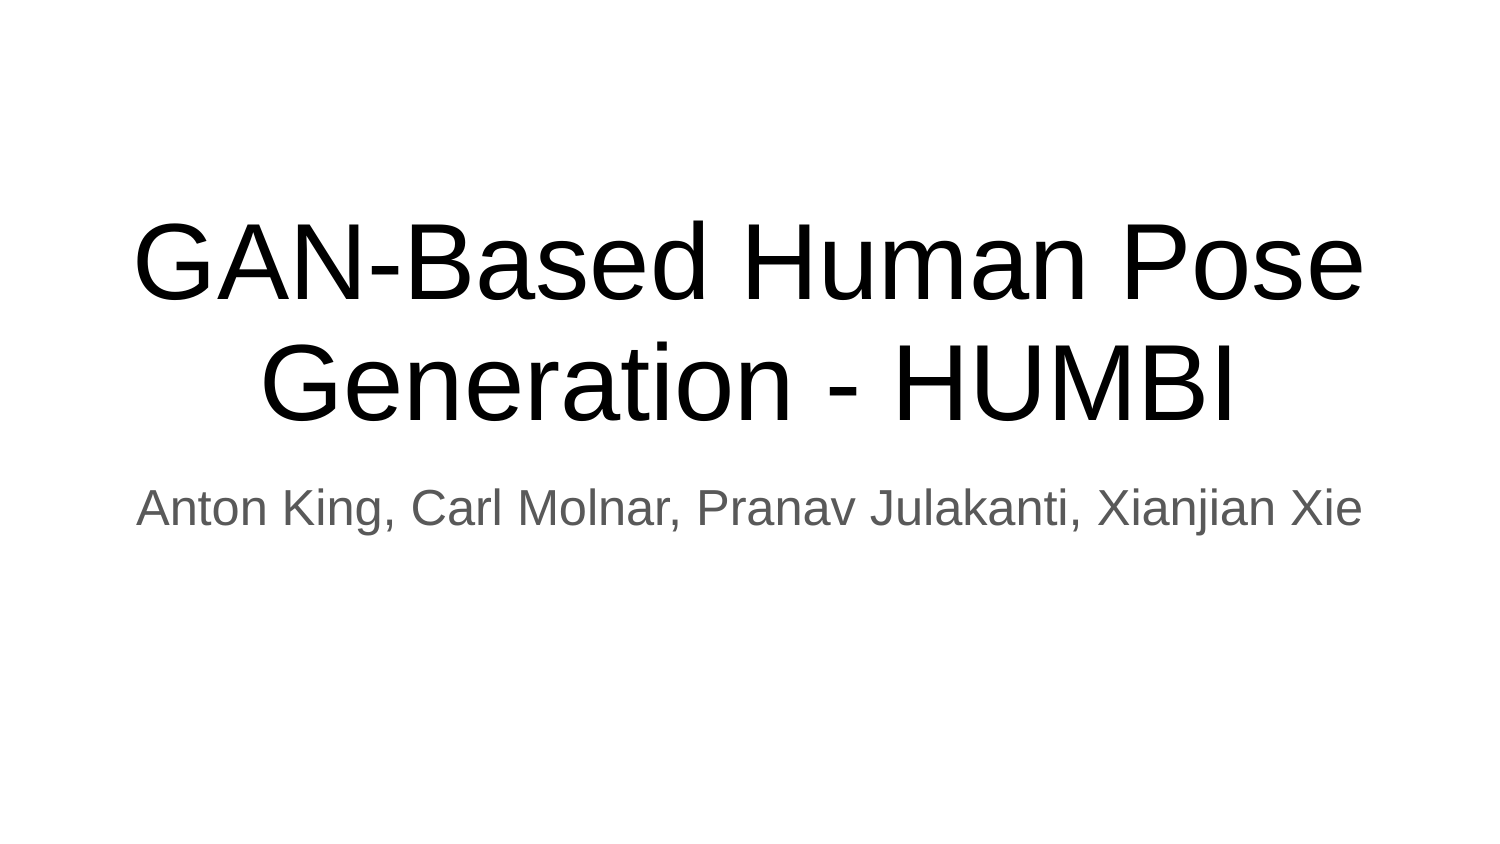

# GAN-Based Human Pose Generation - HUMBI
Anton King, Carl Molnar, Pranav Julakanti, Xianjian Xie